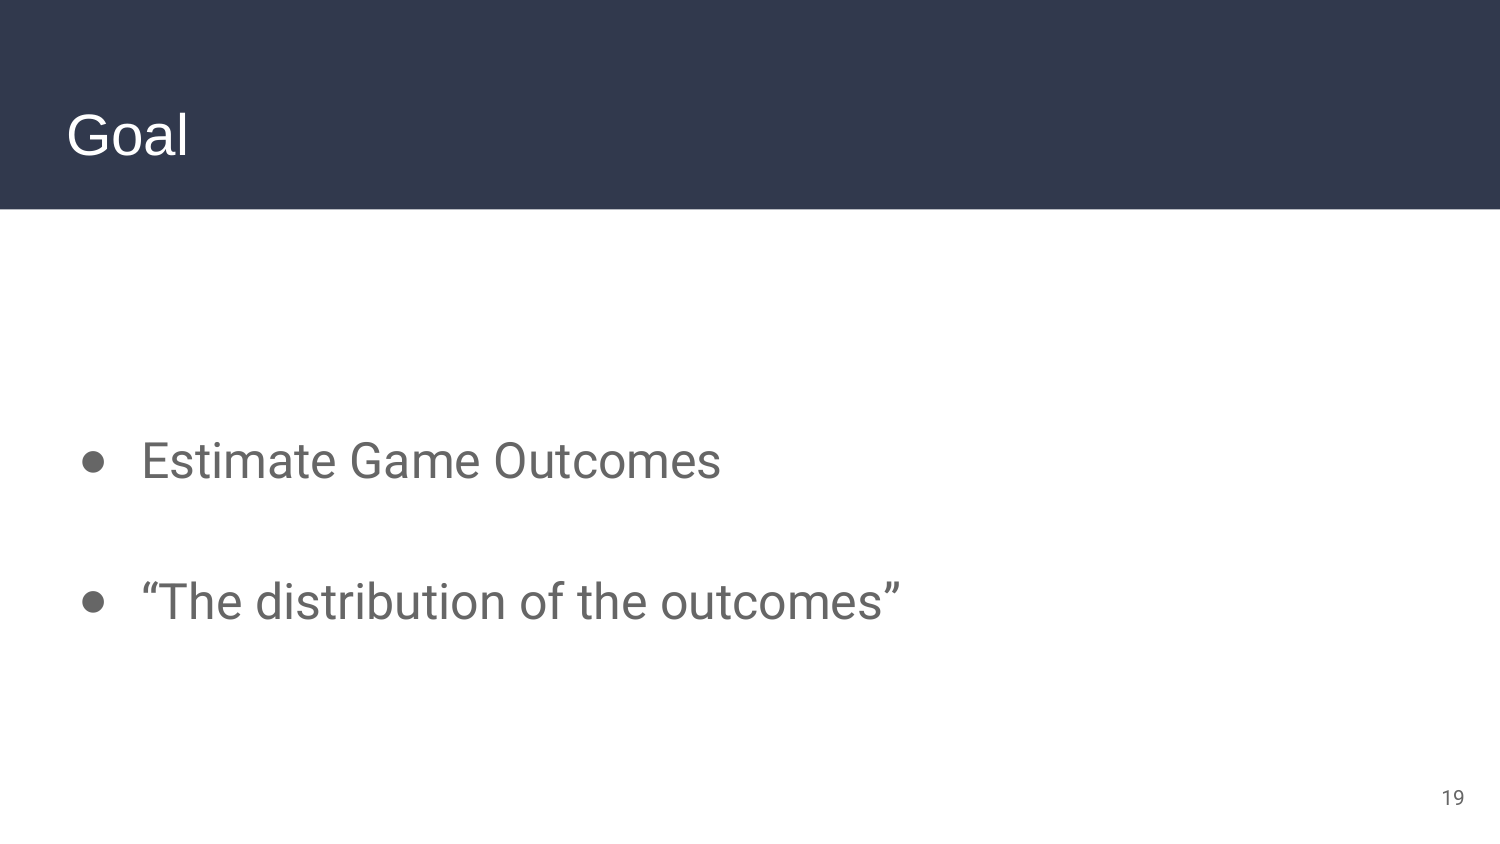

# Goal
Estimate Game Outcomes
“The distribution of the outcomes”
19